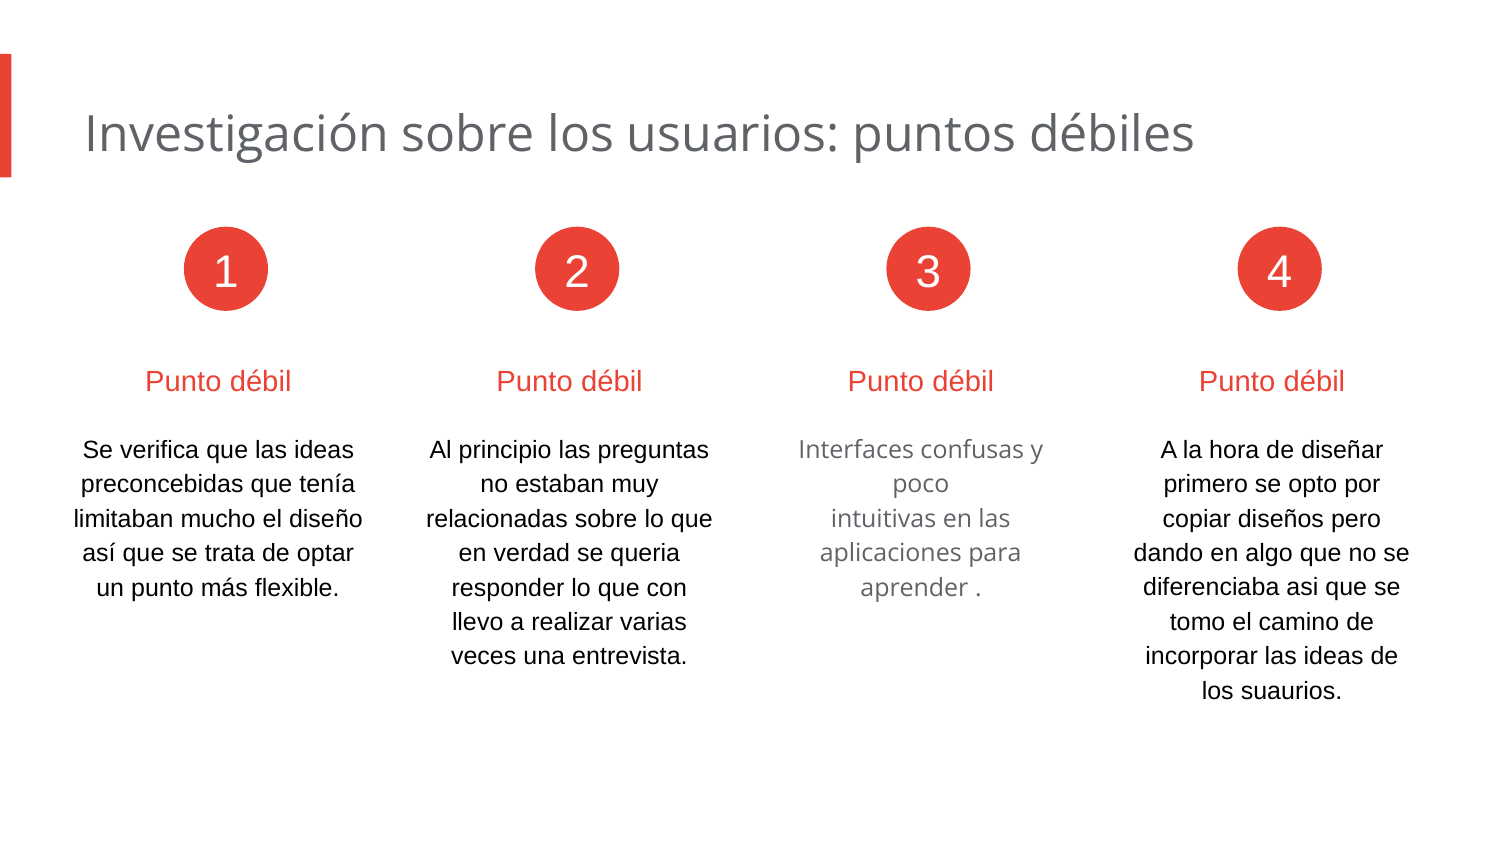

Investigación sobre los usuarios: puntos débiles
1
2
3
4
Punto débil
Punto débil
Punto débil
Punto débil
Se verifica que las ideas preconcebidas que tenía limitaban mucho el diseño así que se trata de optar un punto más flexible.
Al principio las preguntas no estaban muy relacionadas sobre lo que en verdad se queria responder lo que con llevo a realizar varias veces una entrevista.
Interfaces confusas y poco
intuitivas en las
aplicaciones para aprender .
A la hora de diseñar primero se opto por copiar diseños pero dando en algo que no se diferenciaba asi que se tomo el camino de incorporar las ideas de los suaurios.